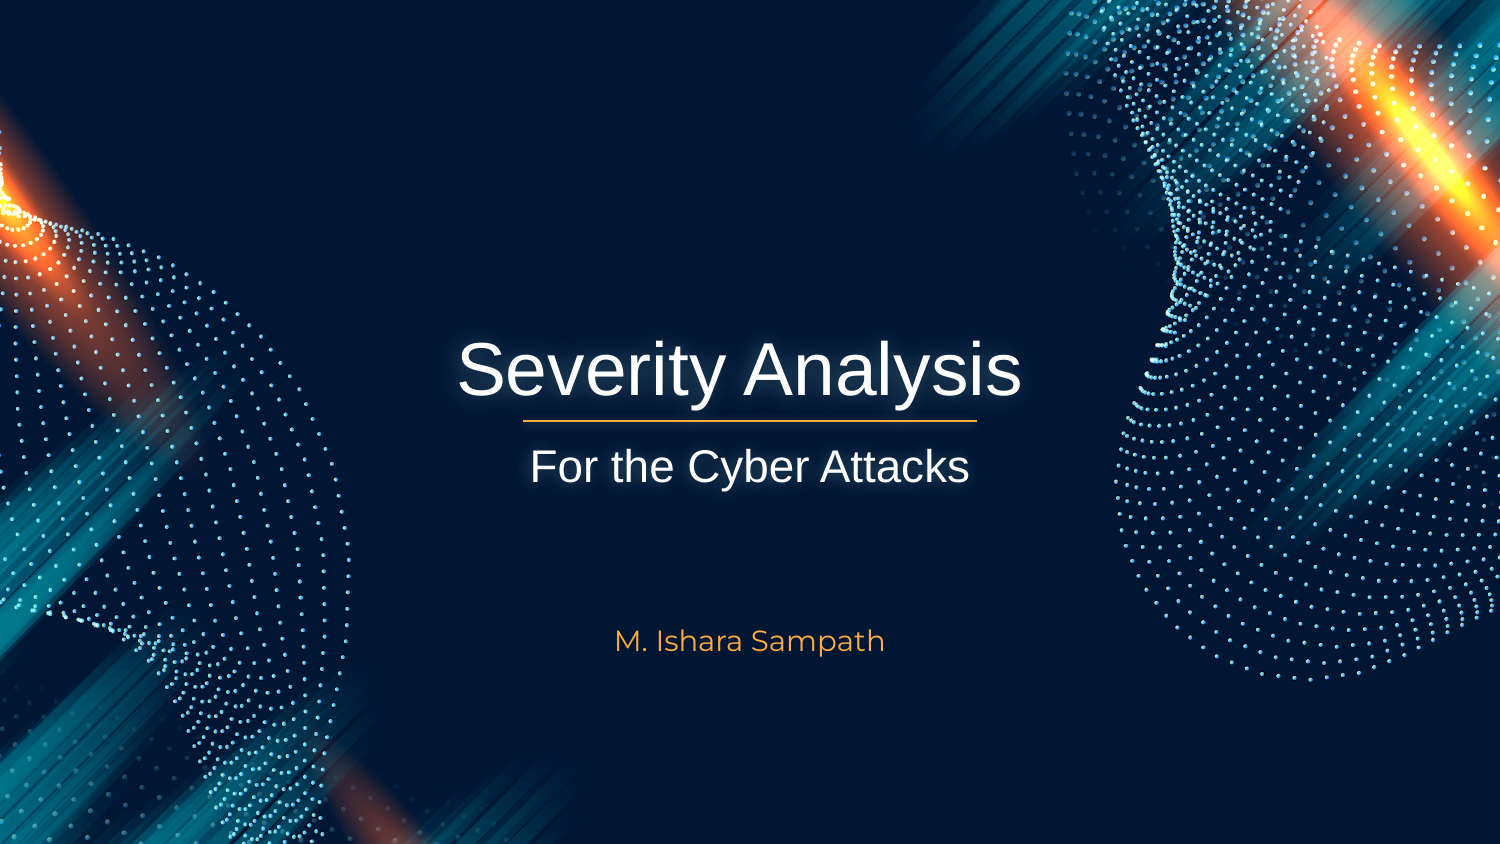

# Severity Analysis
For the Cyber Attacks
M. Ishara Sampath